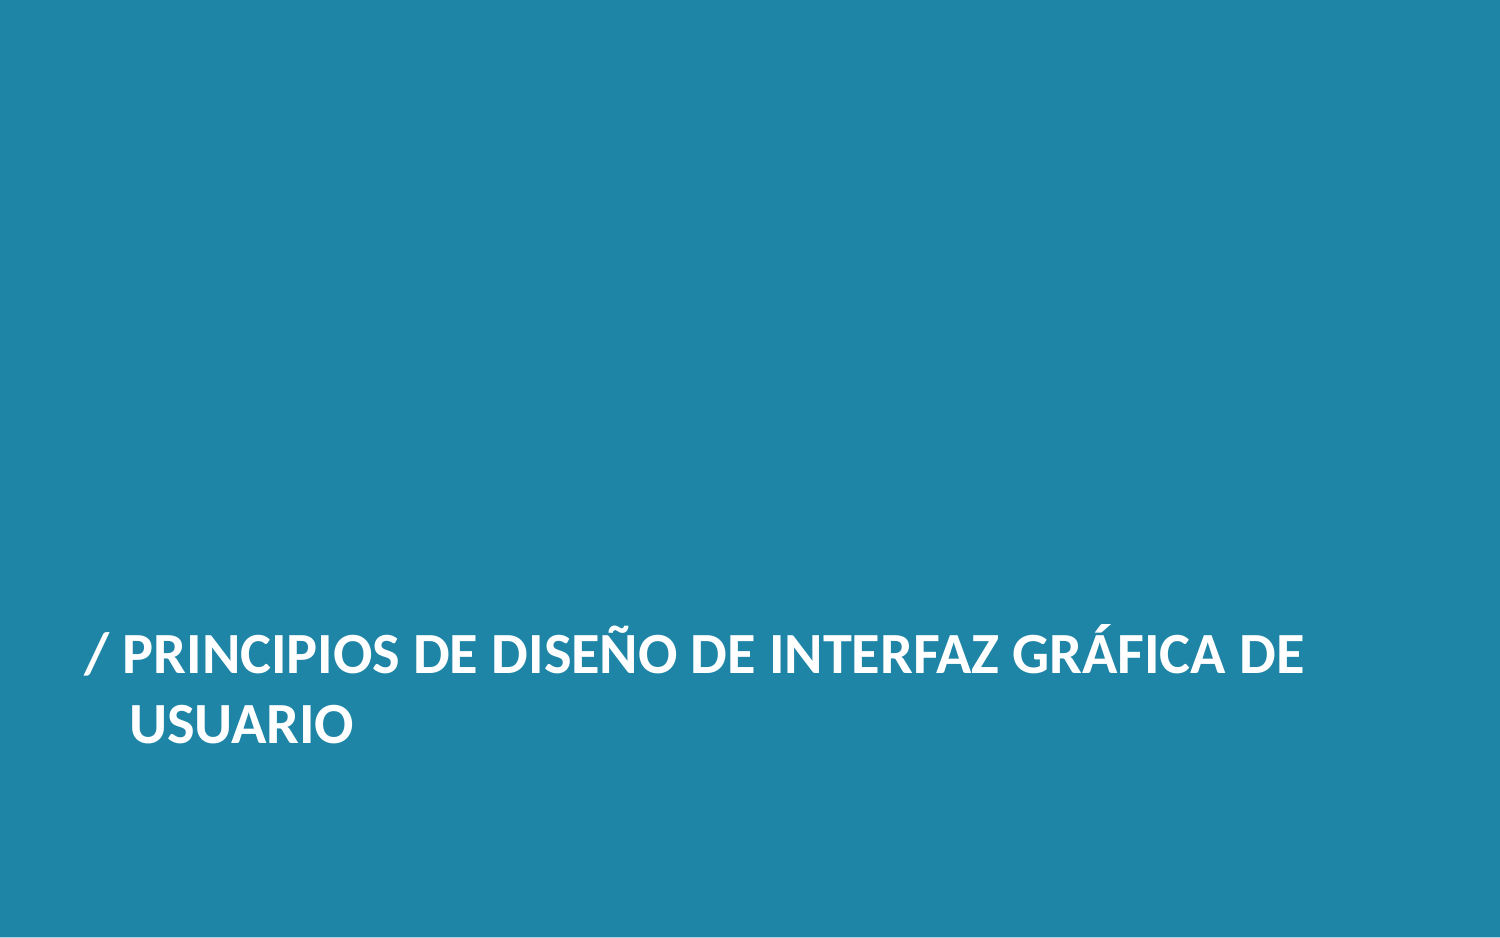

/ PRINCIPIOS DE DISEÑO DE INTERFAZ GRÁFICA DE USUARIO